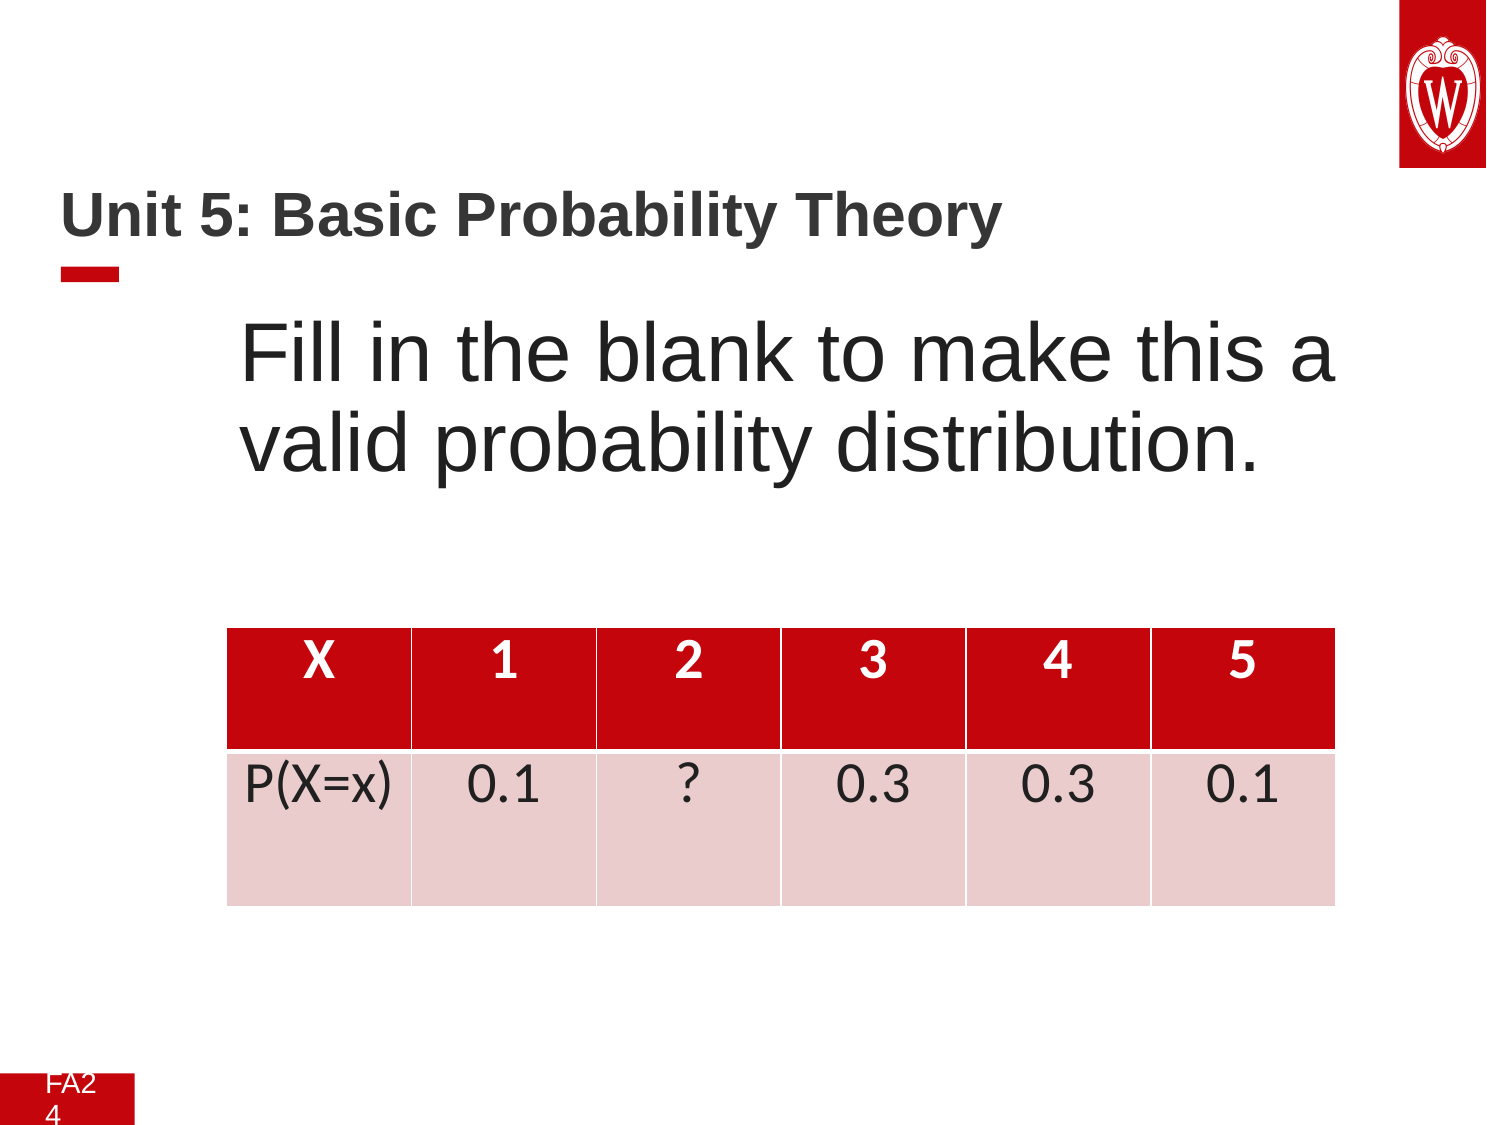

# Unit 5: Basic Probability Theory
Fill in the blank to make this a valid probability distribution.
| X | 1 | 2 | 3 | 4 | 5 |
| --- | --- | --- | --- | --- | --- |
| P(X=x) | 0.1 | ? | 0.3 | 0.3 | 0.1 |
FA24